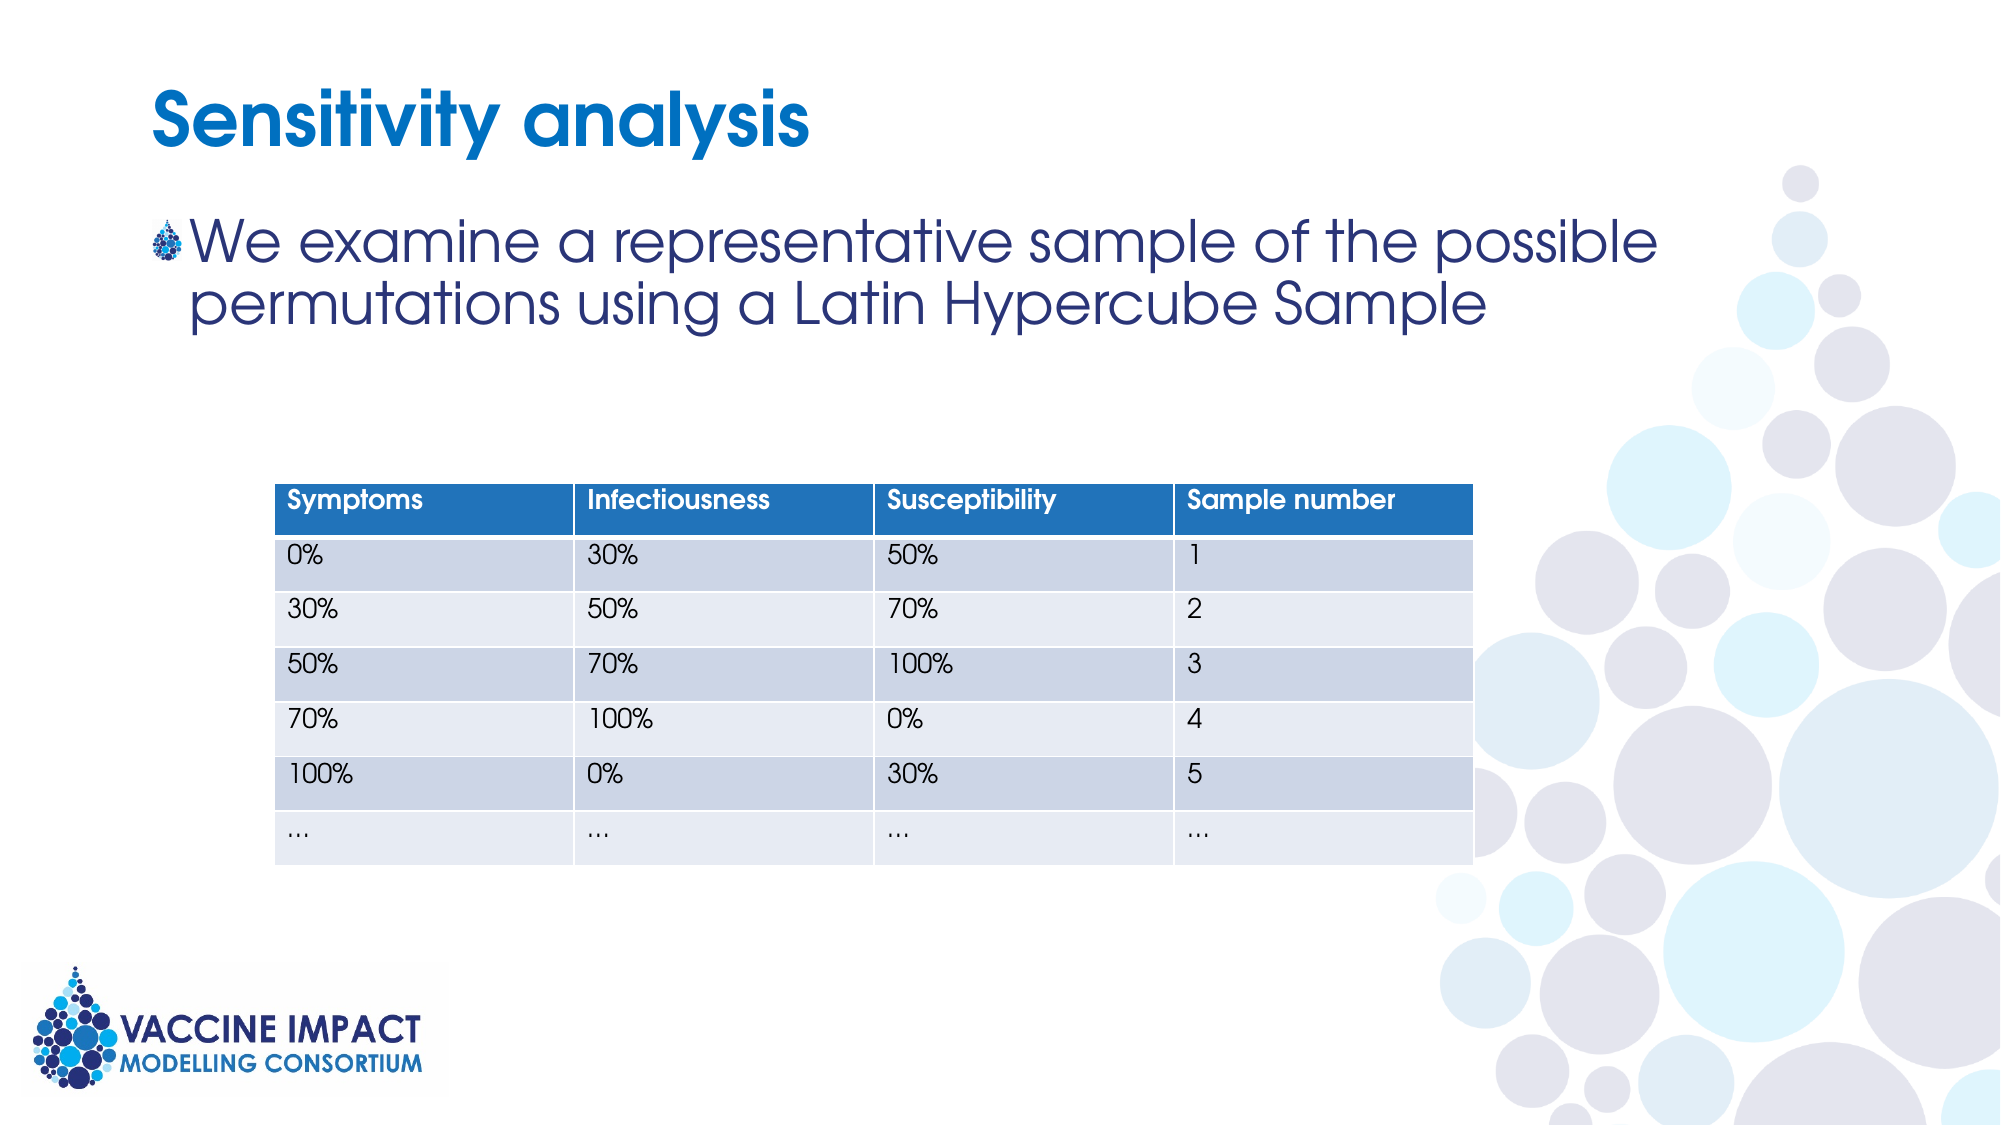

# Sensitivity analysis
We examine a representative sample of the possible permutations using a Latin Hypercube Sample
| Symptoms | Infectiousness | Susceptibility | Sample number |
| --- | --- | --- | --- |
| 0% | 30% | 50% | 1 |
| 30% | 50% | 70% | 2 |
| 50% | 70% | 100% | 3 |
| 70% | 100% | 0% | 4 |
| 100% | 0% | 30% | 5 |
| … | … | … | … |